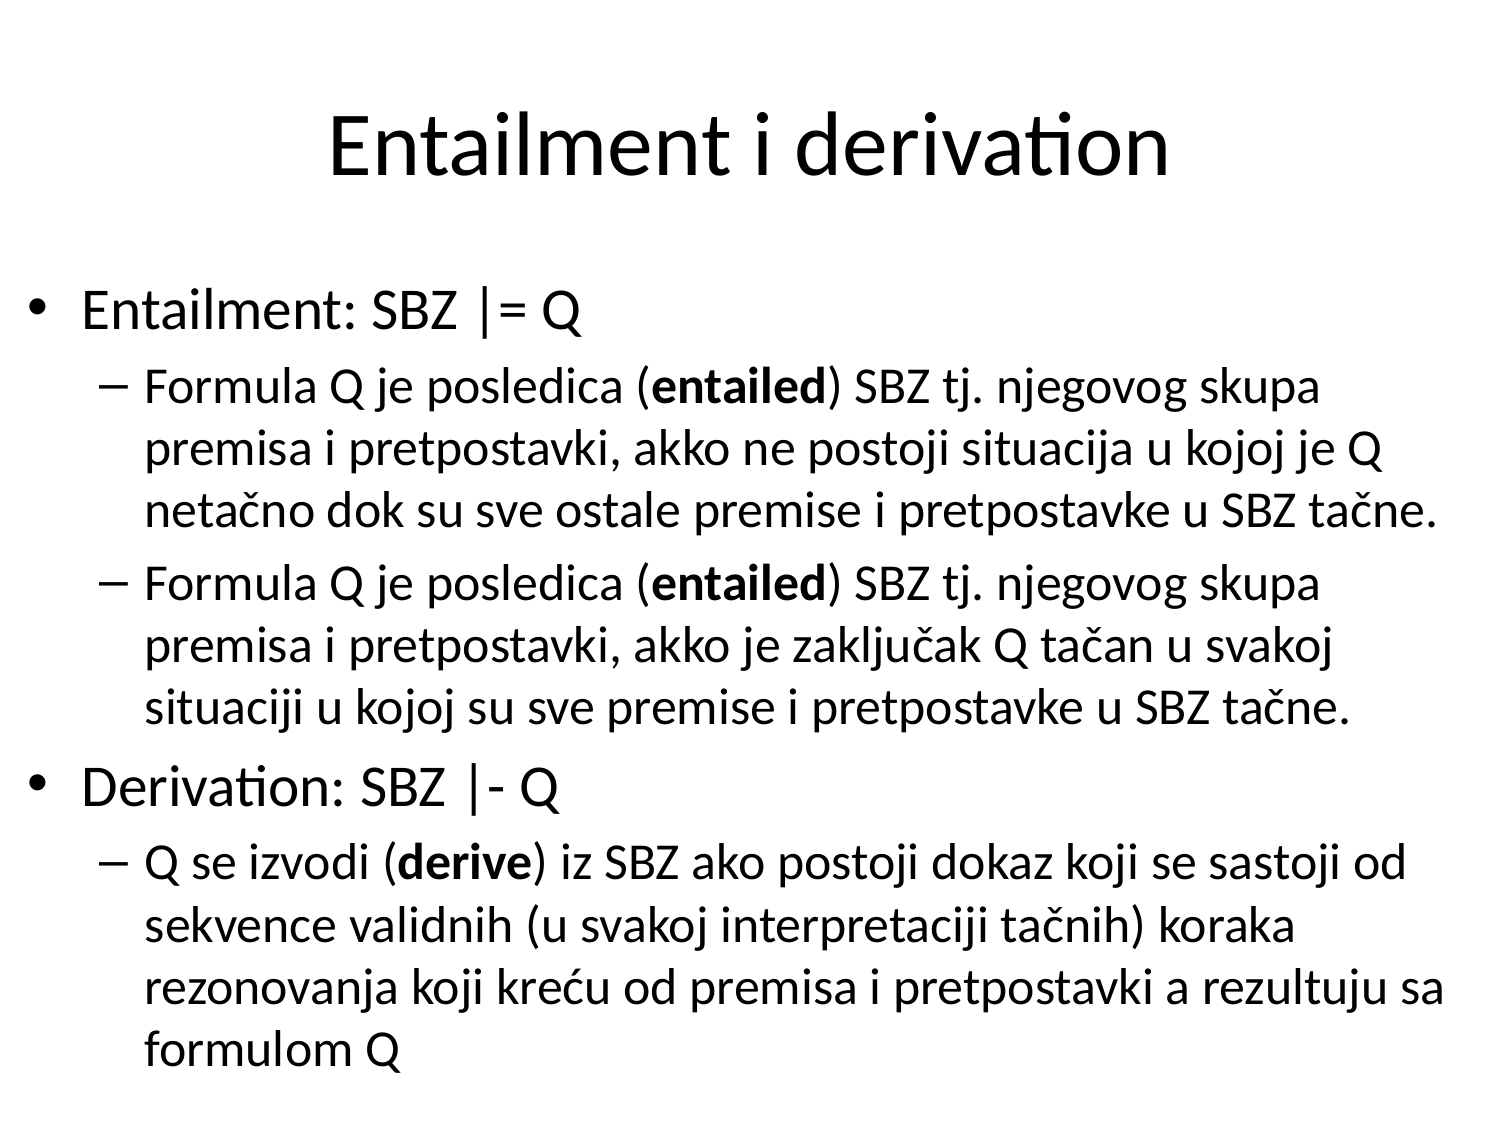

# Entailment i derivation
Entailment: SBZ |= Q
Formula Q je posledica (entailed) SBZ tj. njegovog skupa premisa i pretpostavki, akko ne postoji situacija u kojoj je Q netačno dok su sve ostale premise i pretpostavke u SBZ tačne.
Formula Q je posledica (entailed) SBZ tj. njegovog skupa premisa i pretpostavki, akko je zaključak Q tačan u svakoj situaciji u kojoj su sve premise i pretpostavke u SBZ tačne.
Derivation: SBZ |- Q
Q se izvodi (derive) iz SBZ ako postoji dokaz koji se sastoji od sekvence validnih (u svakoj interpretaciji tačnih) koraka rezonovanja koji kreću od premisa i pretpostavki a rezultuju sa formulom Q